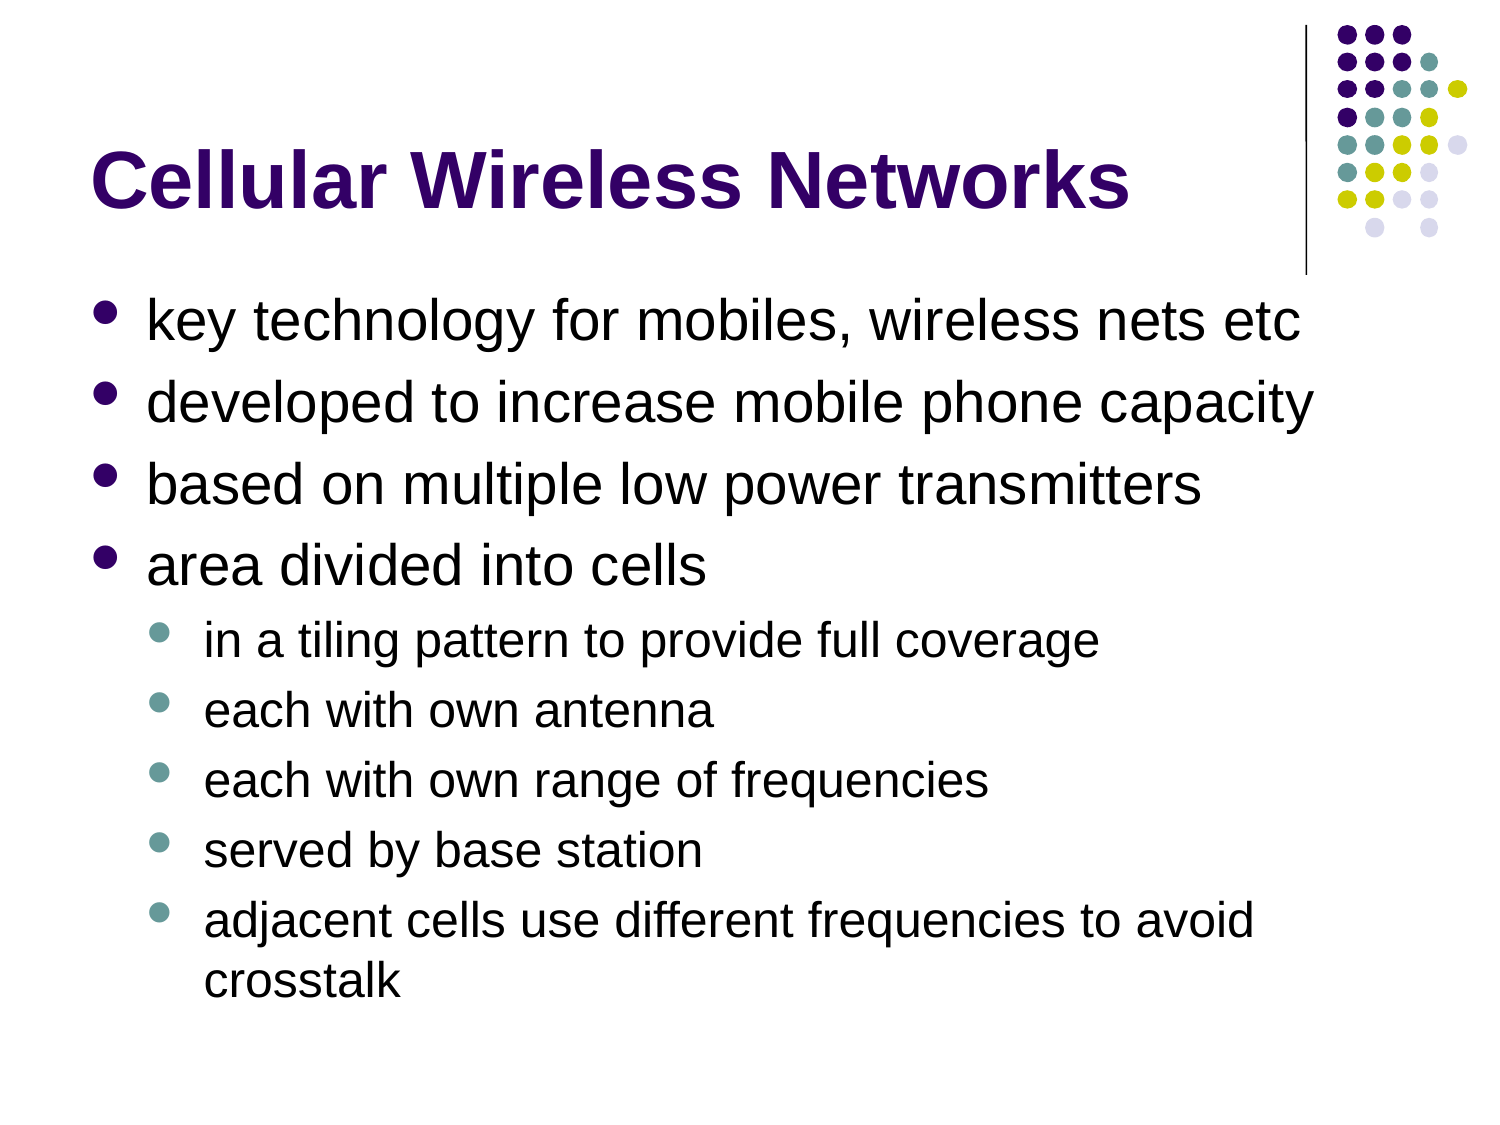

# Cellular Wireless Networks
key technology for mobiles, wireless nets etc
developed to increase mobile phone capacity
based on multiple low power transmitters
area divided into cells
in a tiling pattern to provide full coverage
each with own antenna
each with own range of frequencies
served by base station
adjacent cells use different frequencies to avoid crosstalk